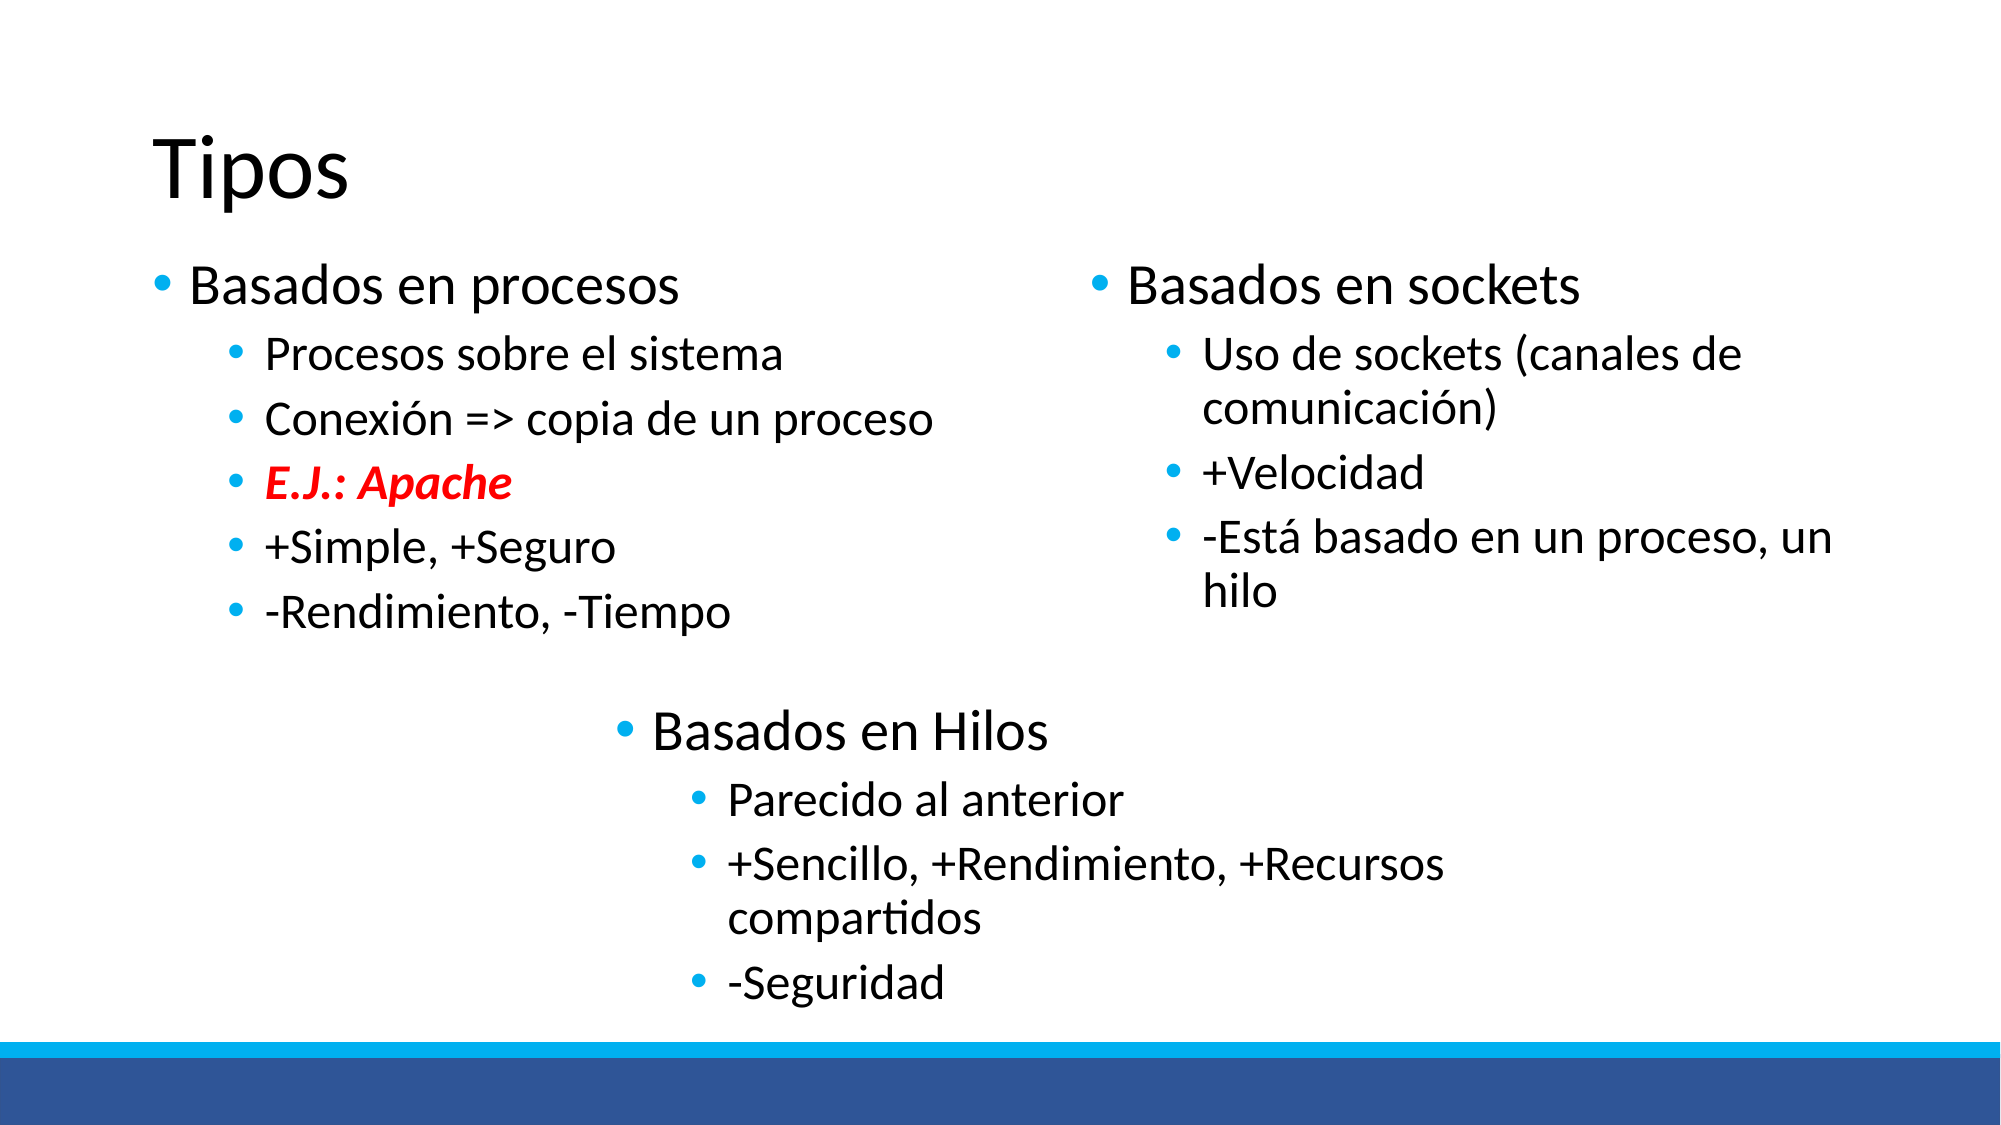

# Tipos
Basados en procesos
Procesos sobre el sistema
Conexión => copia de un proceso
E.J.: Apache
+Simple, +Seguro
-Rendimiento, -Tiempo

Basados en sockets
Uso de sockets (canales de comunicación)
+Velocidad
-Está basado en un proceso, un hilo
Basados en Hilos
Parecido al anterior
+Sencillo, +Rendimiento, +Recursos compartidos
-Seguridad